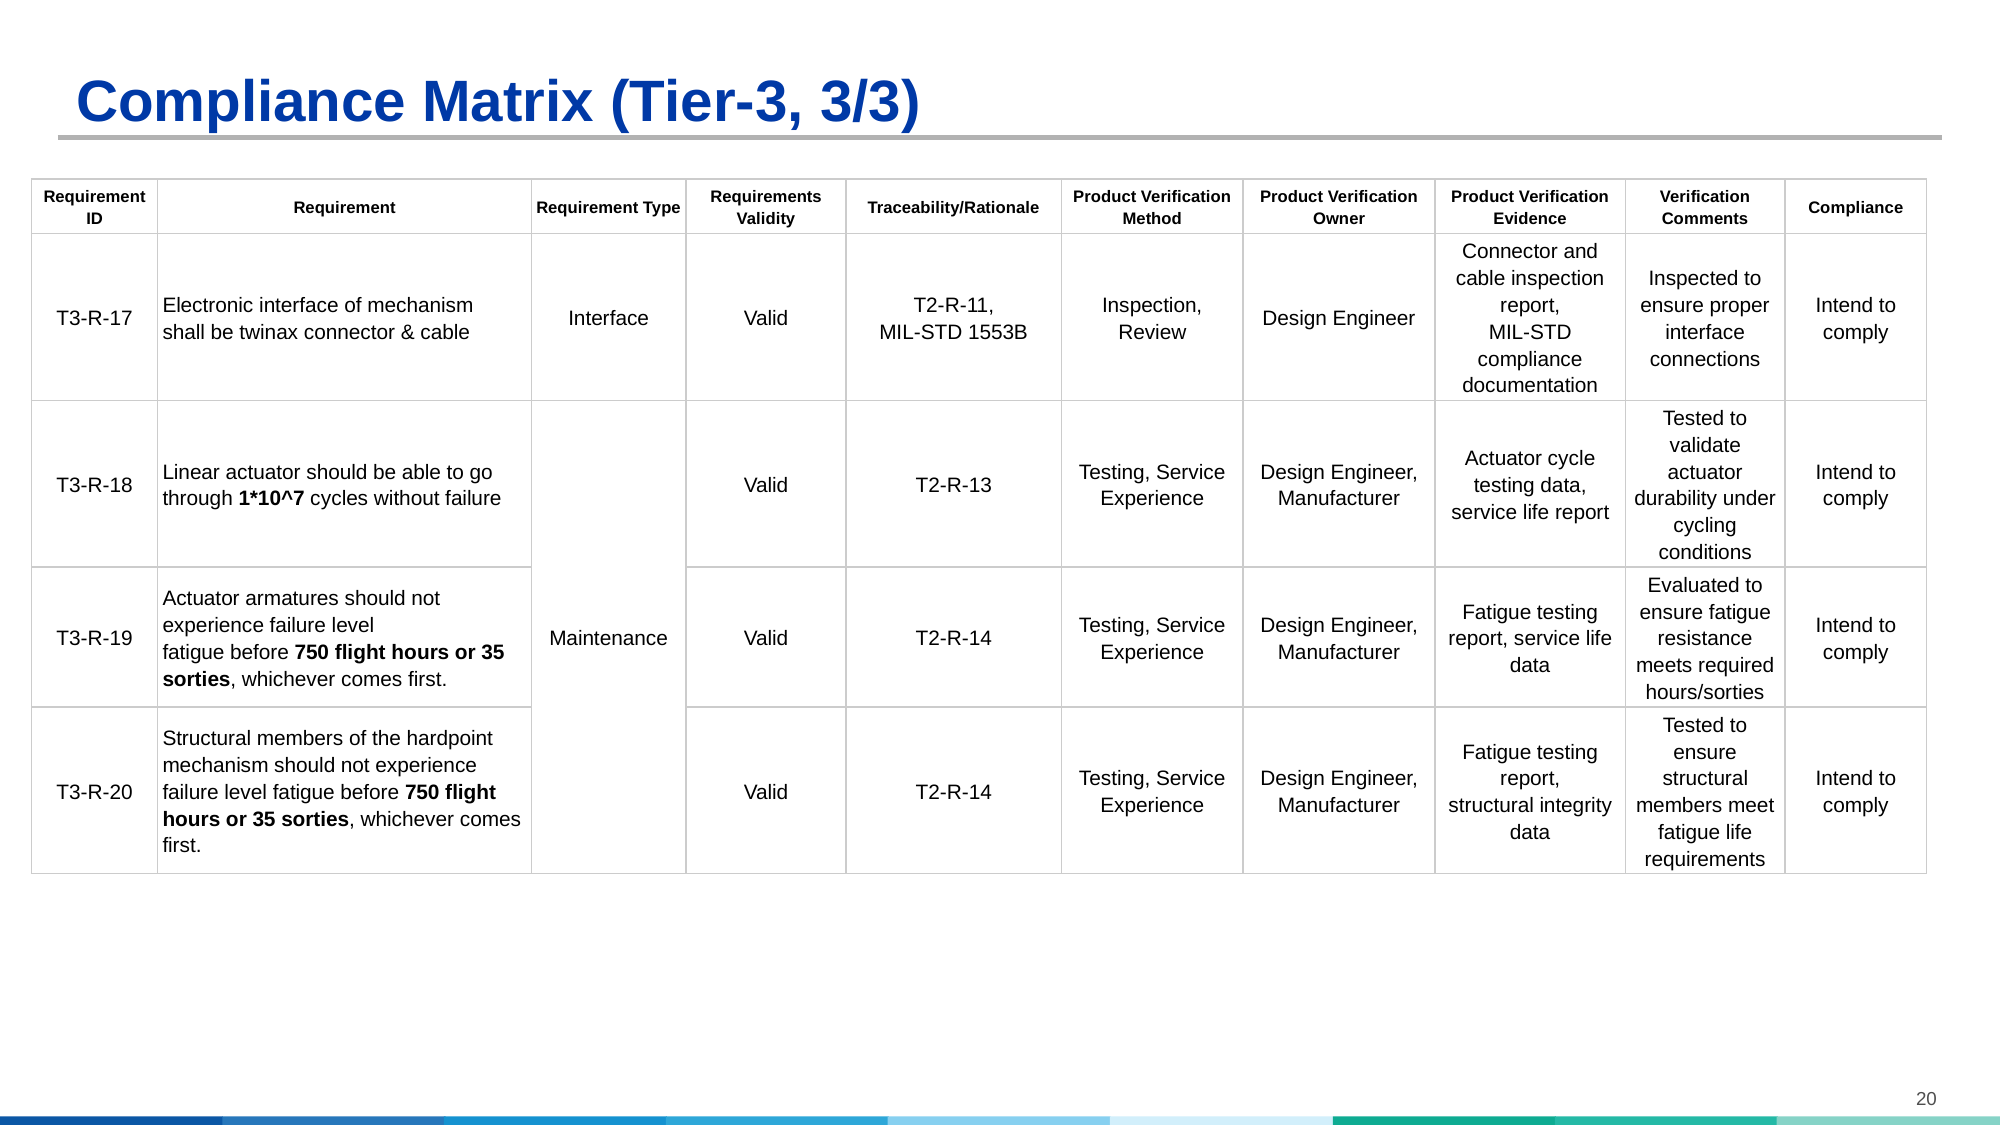

# Compliance Matrix (Tier-3, 3/3)
| Requirement ID | Requirement | Requirement Type | Requirements Validity | Traceability/Rationale | Product Verification Method | Product Verification Owner | Product Verification Evidence | Verification Comments | Compliance |
| --- | --- | --- | --- | --- | --- | --- | --- | --- | --- |
| T3-R-17 | Electronic interface of mechanism shall be twinax connector & cable | Interface | Valid | T2-R-11, MIL-STD 1553B | Inspection, Review | Design Engineer | Connector and cable inspection report, MIL-STD compliance documentation | Inspected to ensure proper interface connections | Intend to comply |
| T3-R-18 | Linear actuator should be able to go through 1\*10^7 cycles without failure | Maintenance | Valid | T2-R-13 | Testing, Service Experience | Design Engineer, Manufacturer | Actuator cycle testing data, service life report | Tested to validate actuator durability under cycling conditions | Intend to comply |
| T3-R-19 | Actuator armatures should not experience failure level fatigue before 750 flight hours or 35 sorties, whichever comes first. |  | Valid | T2-R-14 | Testing, Service Experience | Design Engineer, Manufacturer | Fatigue testing report, service life data | Evaluated to ensure fatigue resistance meets required hours/sorties | Intend to comply |
| T3-R-20 | Structural members of the hardpoint mechanism should not experience failure level fatigue before 750 flight hours or 35 sorties, whichever comes first. |  | Valid | T2-R-14 | Testing, Service Experience | Design Engineer, Manufacturer | Fatigue testing report, structural integrity data | Tested to ensure structural members meet fatigue life requirements | Intend to comply |
20